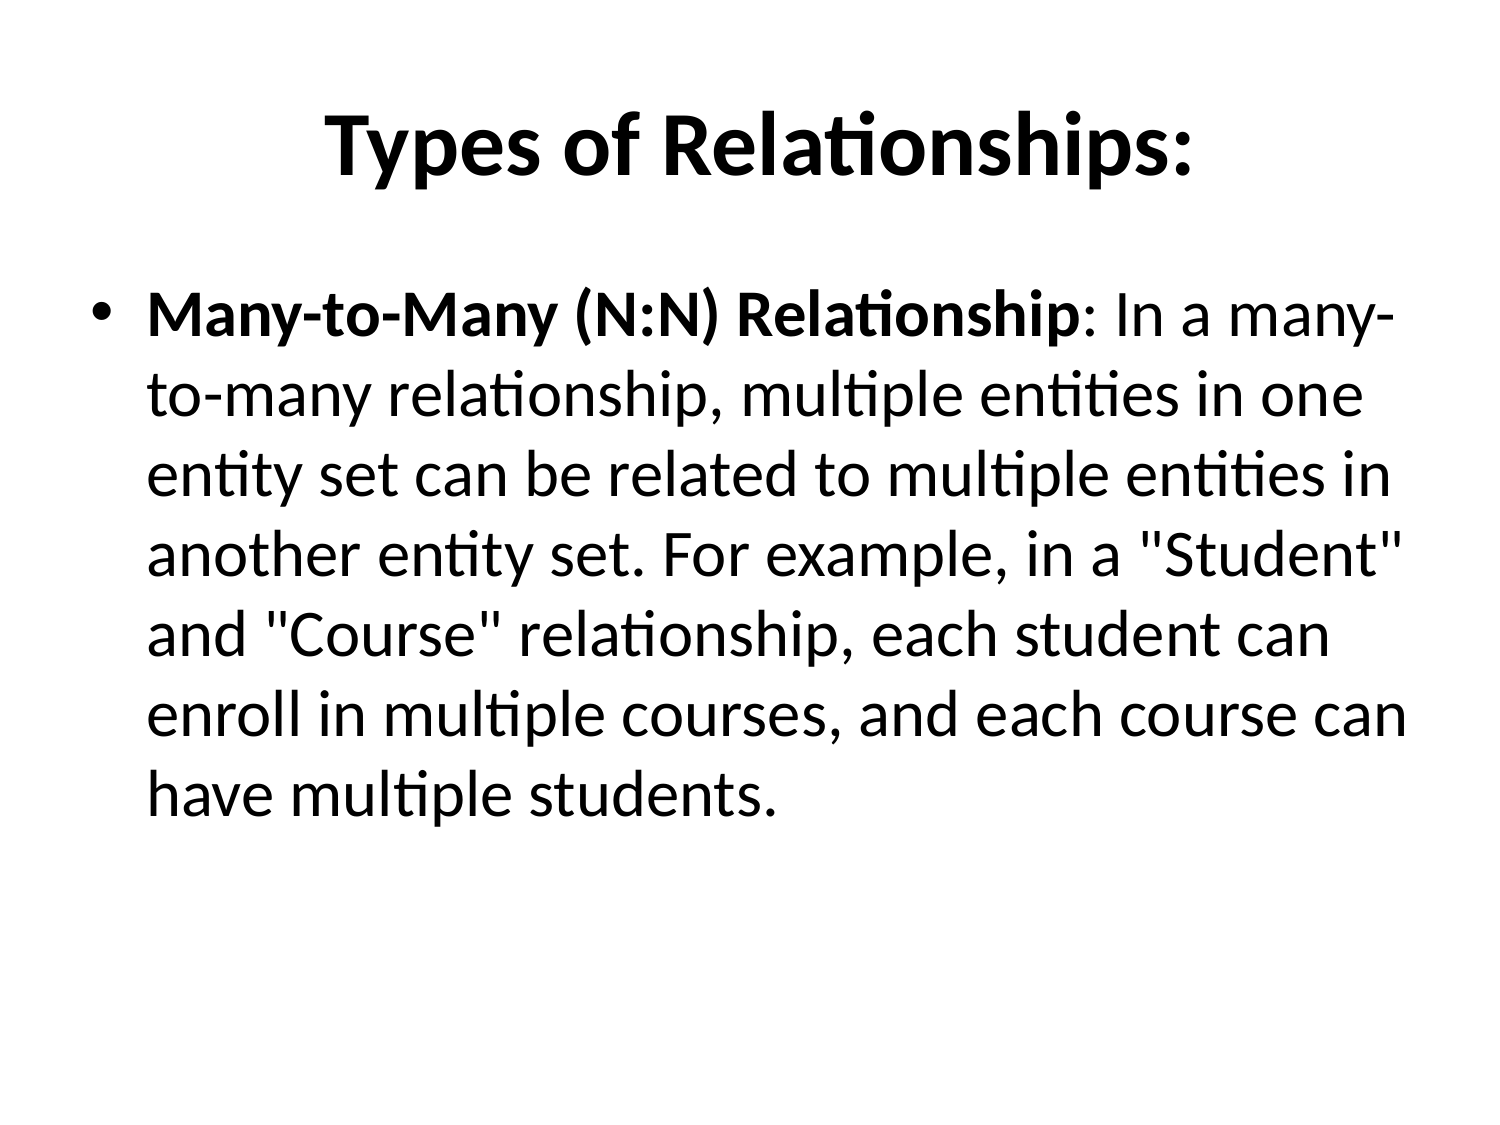

# Types of Relationships:
Many-to-Many (N:N) Relationship: In a many-to-many relationship, multiple entities in one entity set can be related to multiple entities in another entity set. For example, in a "Student" and "Course" relationship, each student can enroll in multiple courses, and each course can have multiple students.